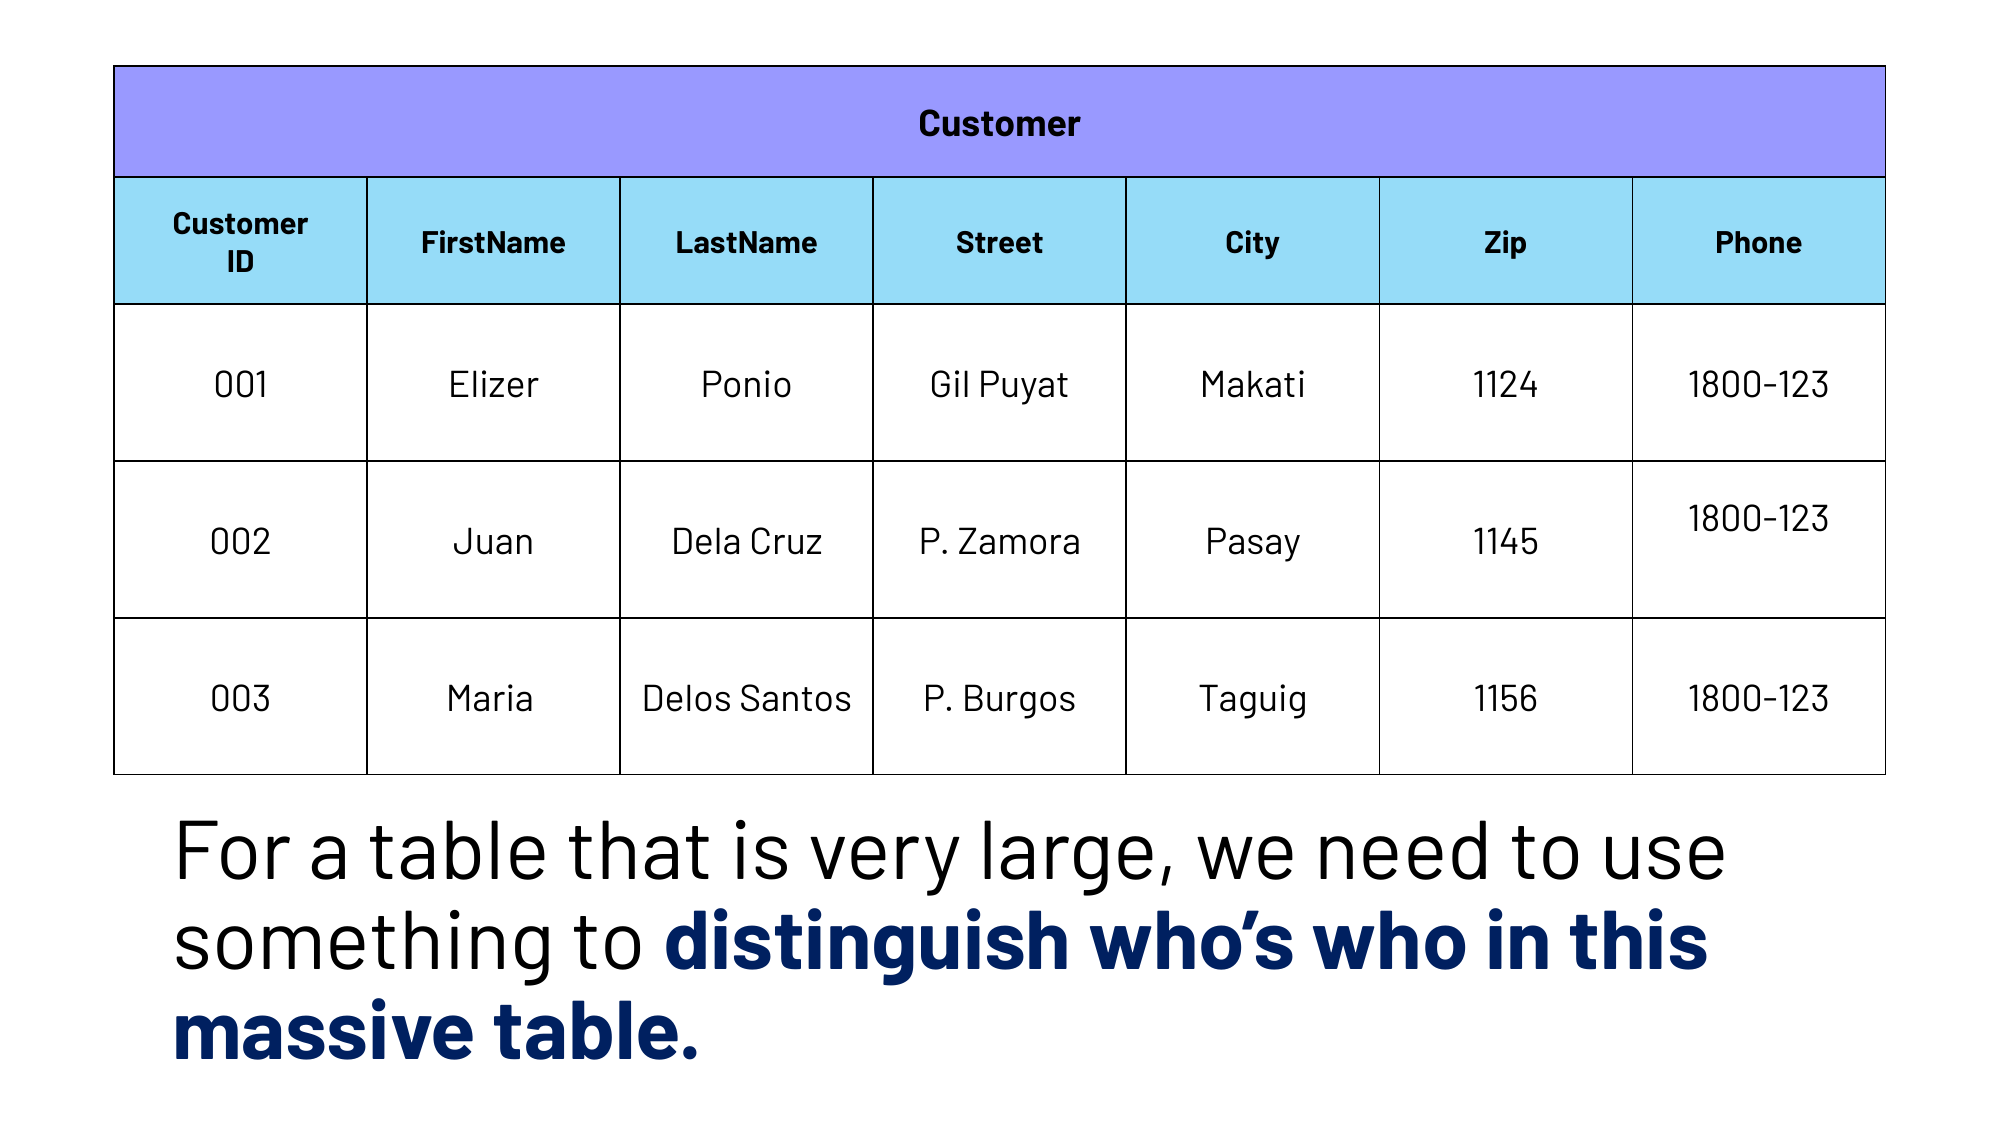

| Customer |  |  |  |  |  |  |
| --- | --- | --- | --- | --- | --- | --- |
| Customer ID | FirstName | LastName | Street | City | Zip | Phone |
| 001 | Elizer | Ponio | Gil Puyat | Makati | 1124 | 1800-123 |
| 002 | Juan | Dela Cruz | P. Zamora | Pasay | 1145 | 1800-123 |
| 003 | Maria | Delos Santos | P. Burgos | Taguig | 1156 | 1800-123 |
For a table that is very large, we need to use something to distinguish who’s who in this massive table.